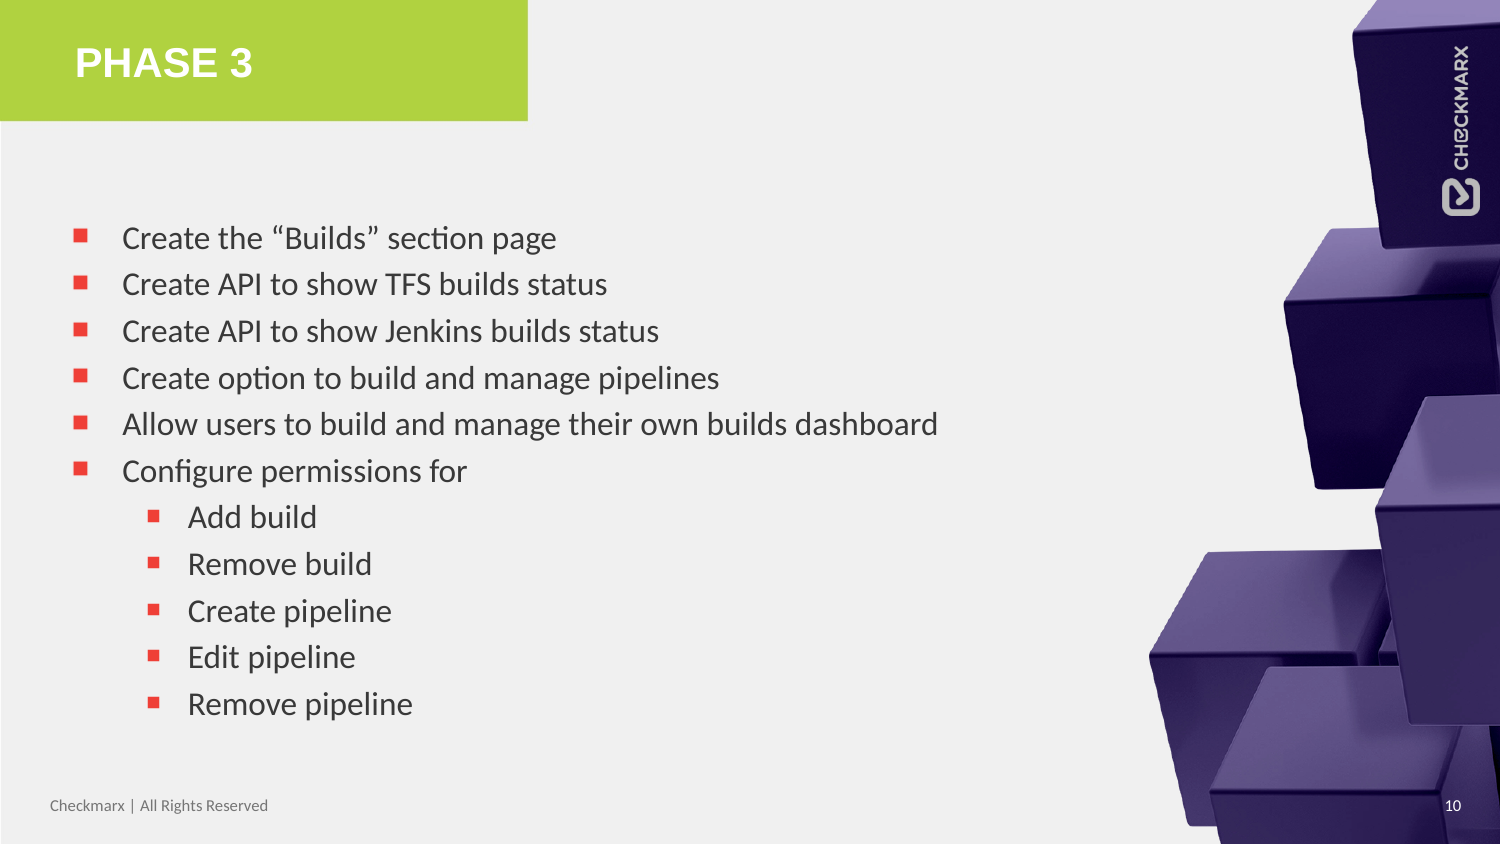

# PHASE 3
Create the “Builds” section page
Create API to show TFS builds status
Create API to show Jenkins builds status
Create option to build and manage pipelines
Allow users to build and manage their own builds dashboard
Configure permissions for
Add build
Remove build
Create pipeline
Edit pipeline
Remove pipeline

Checkmarx | All Rights Reserved
10